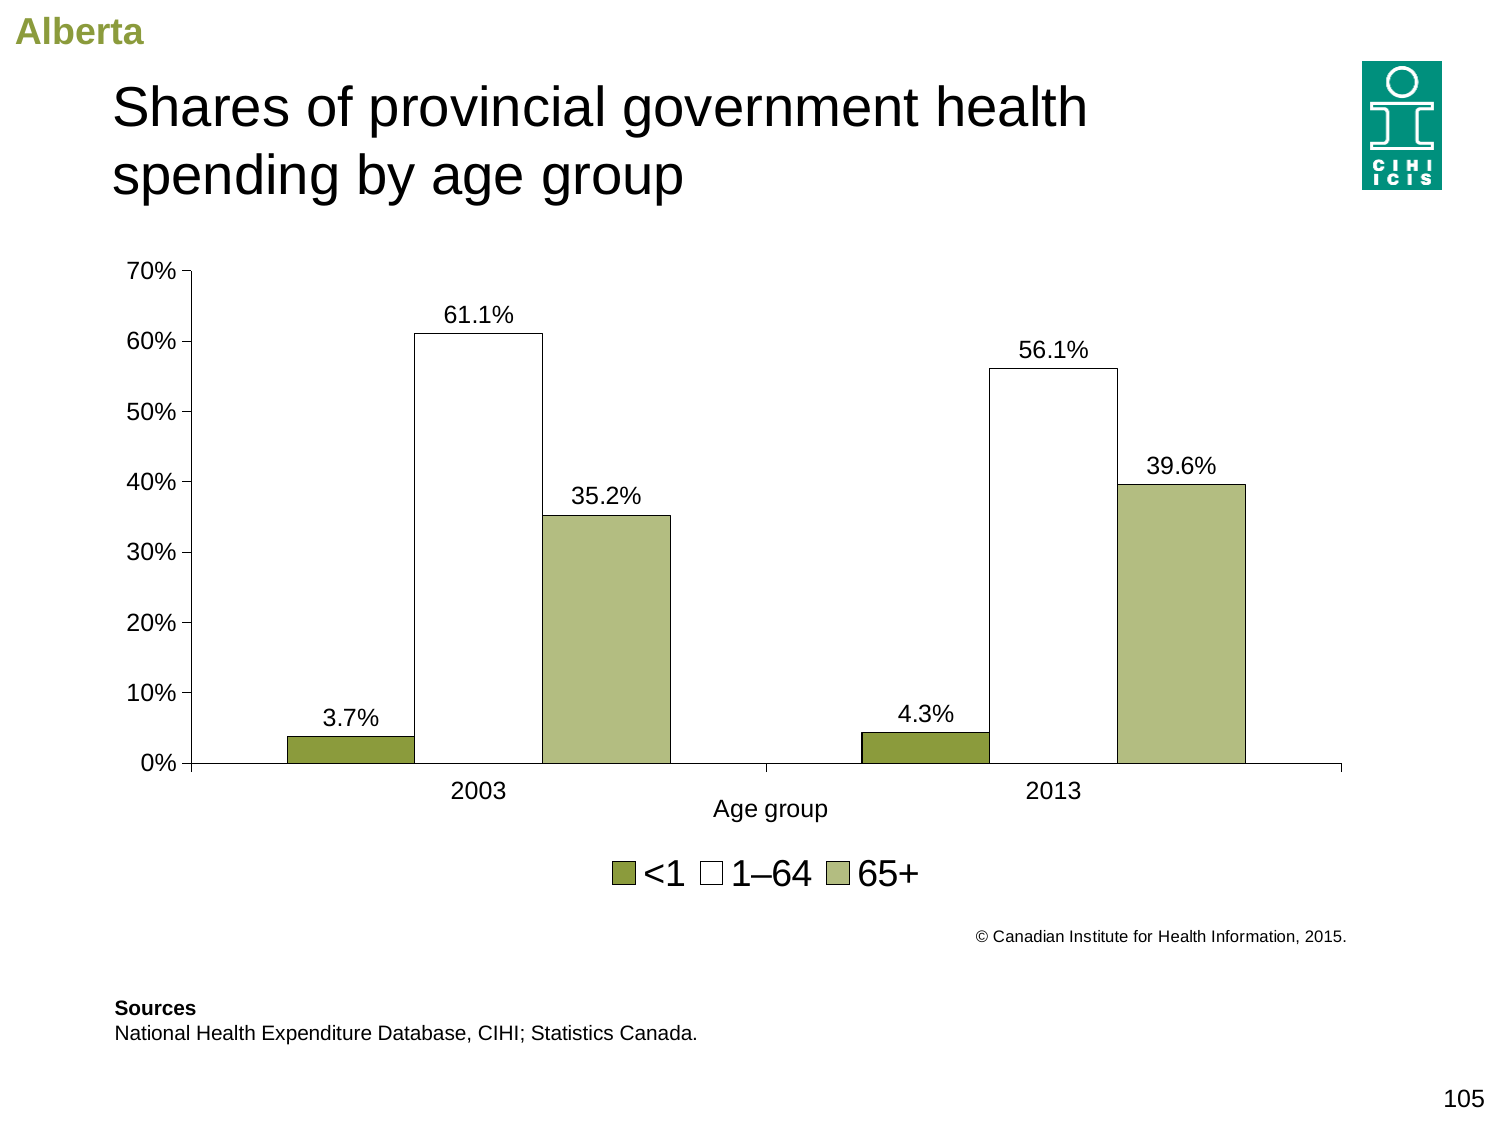

Alberta
# Shares of provincial government health spending by age group

### Chart

| Category | <1 | 1–64 | 65+ |
|---|---|---|---|
| 2003 | 0.03729498670343033 | 0.6105057772643029 | 0.35219923603226655 |
| 2013 | 0.04312043685213712 | 0.5610860449557561 | 0.39579351819210684 |
Sources
National Health Expenditure Database, CIHI; Statistics Canada.
105